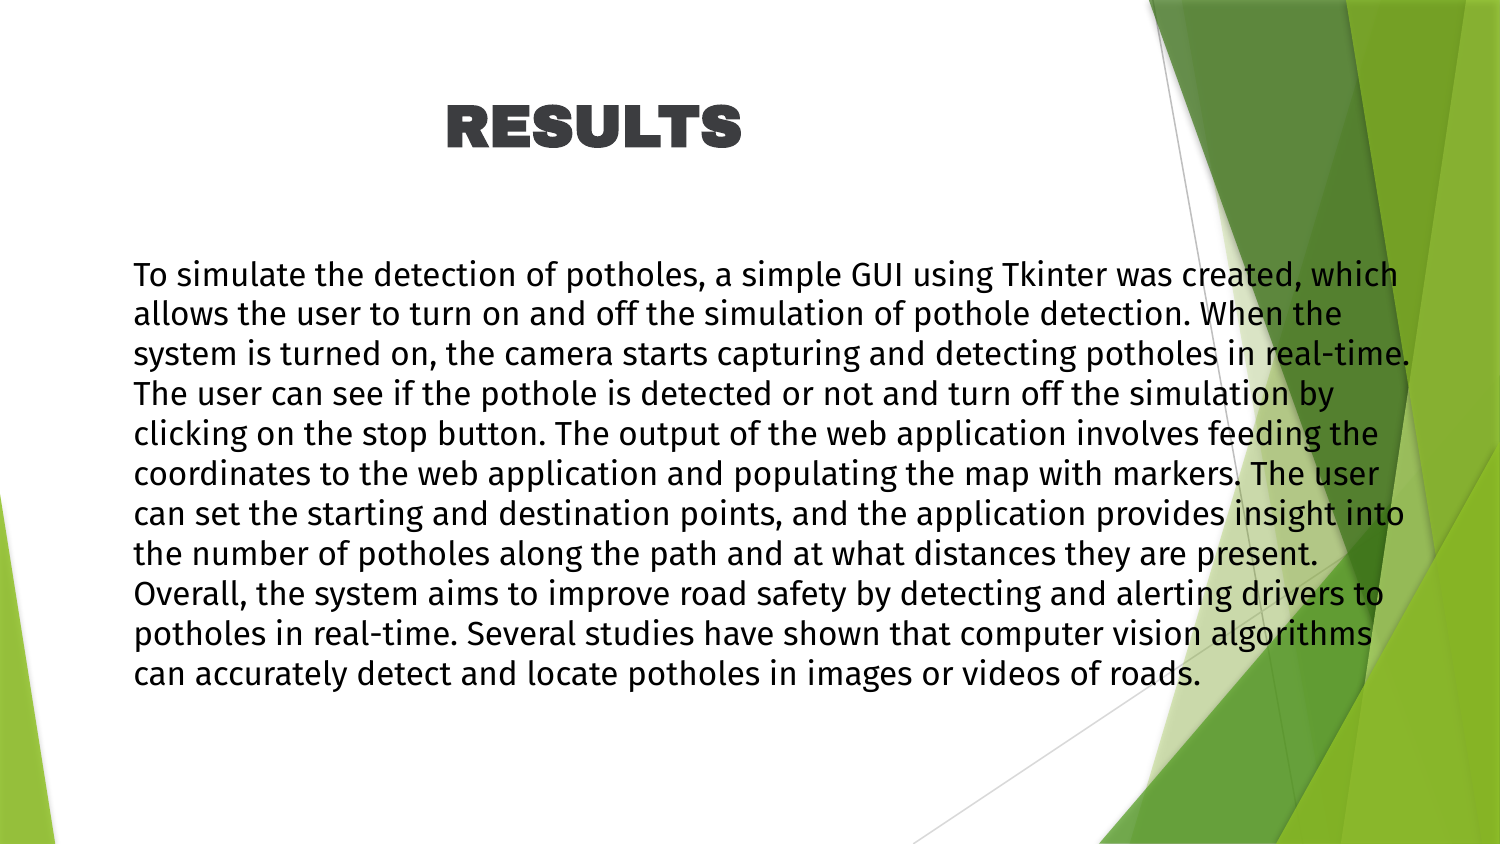

RESULTS

To simulate the detection of potholes, a simple GUI using Tkinter was created, which allows the user to turn on and off the simulation of pothole detection. When the system is turned on, the camera starts capturing and detecting potholes in real-time. The user can see if the pothole is detected or not and turn off the simulation by clicking on the stop button. The output of the web application involves feeding the coordinates to the web application and populating the map with markers. The user can set the starting and destination points, and the application provides insight into the number of potholes along the path and at what distances they are present. Overall, the system aims to improve road safety by detecting and alerting drivers to potholes in real-time. Several studies have shown that computer vision algorithms can accurately detect and locate potholes in images or videos of roads.